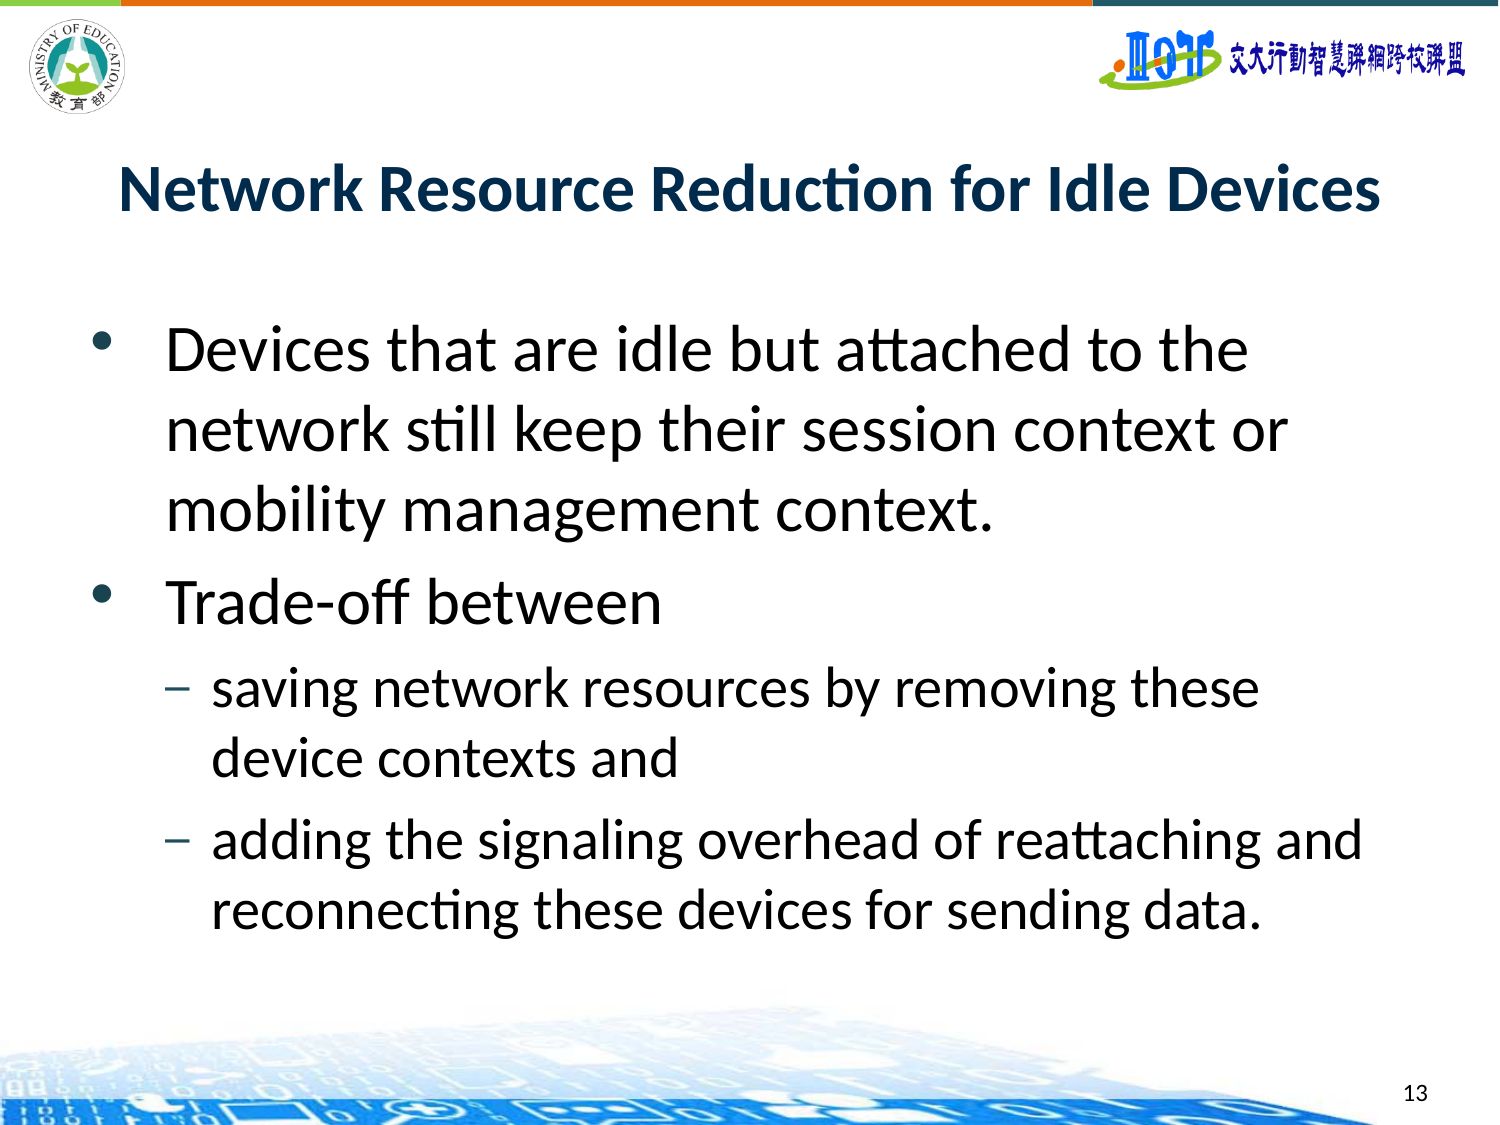

# Network Resource Reduction for Idle Devices
Devices that are idle but attached to the network still keep their session context or mobility management context.
Trade-off between
saving network resources by removing these device contexts and
adding the signaling overhead of reattaching and reconnecting these devices for sending data.
13